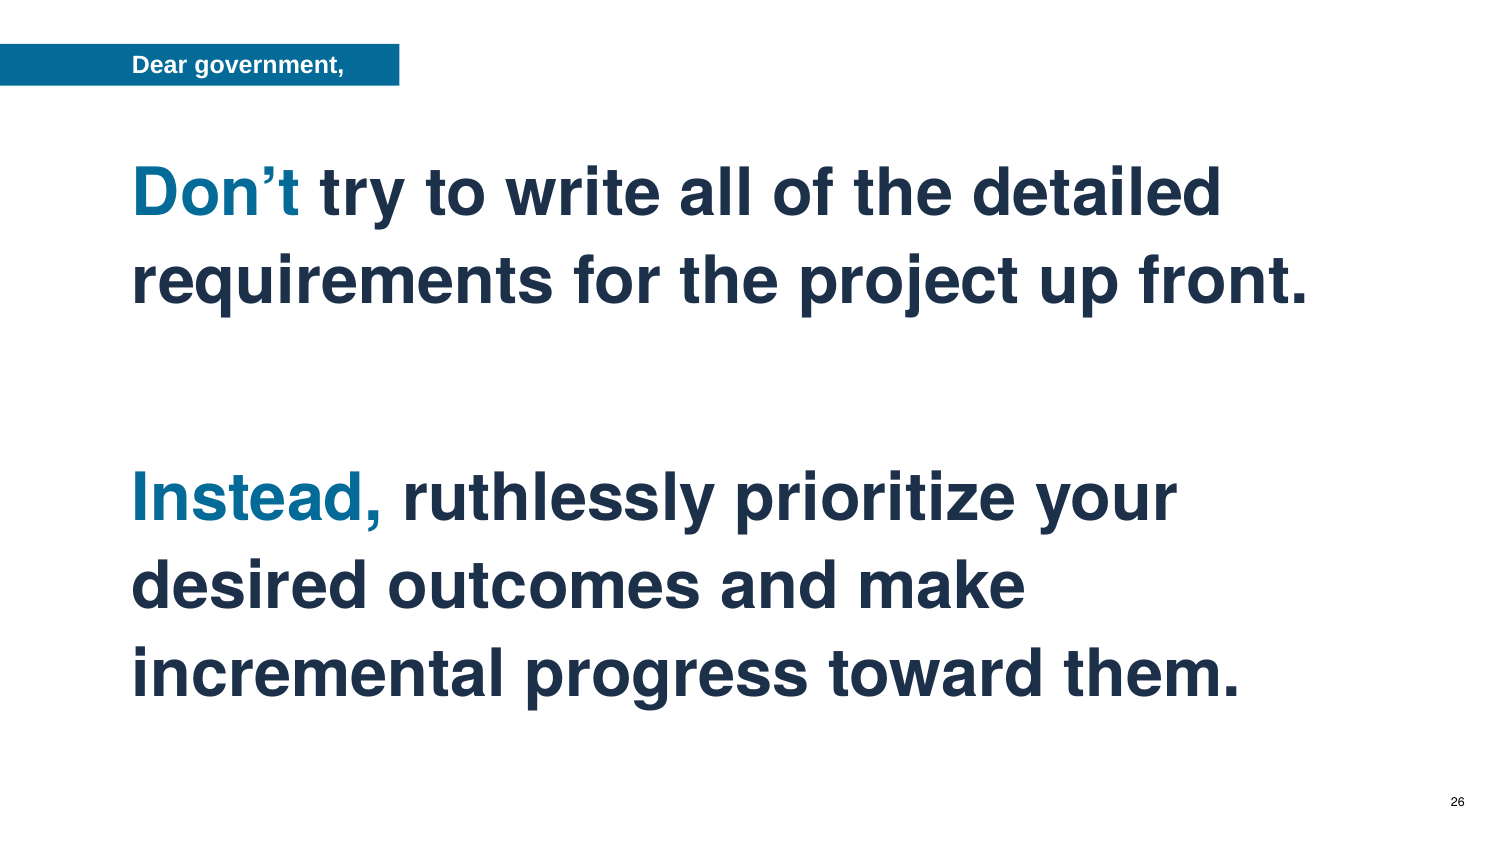

Government
Dear government,

# Don’t try to write all of the detailed requirements for the project up front.

Instead, ruthlessly prioritize your desired outcomes and make incremental progress toward them.
26